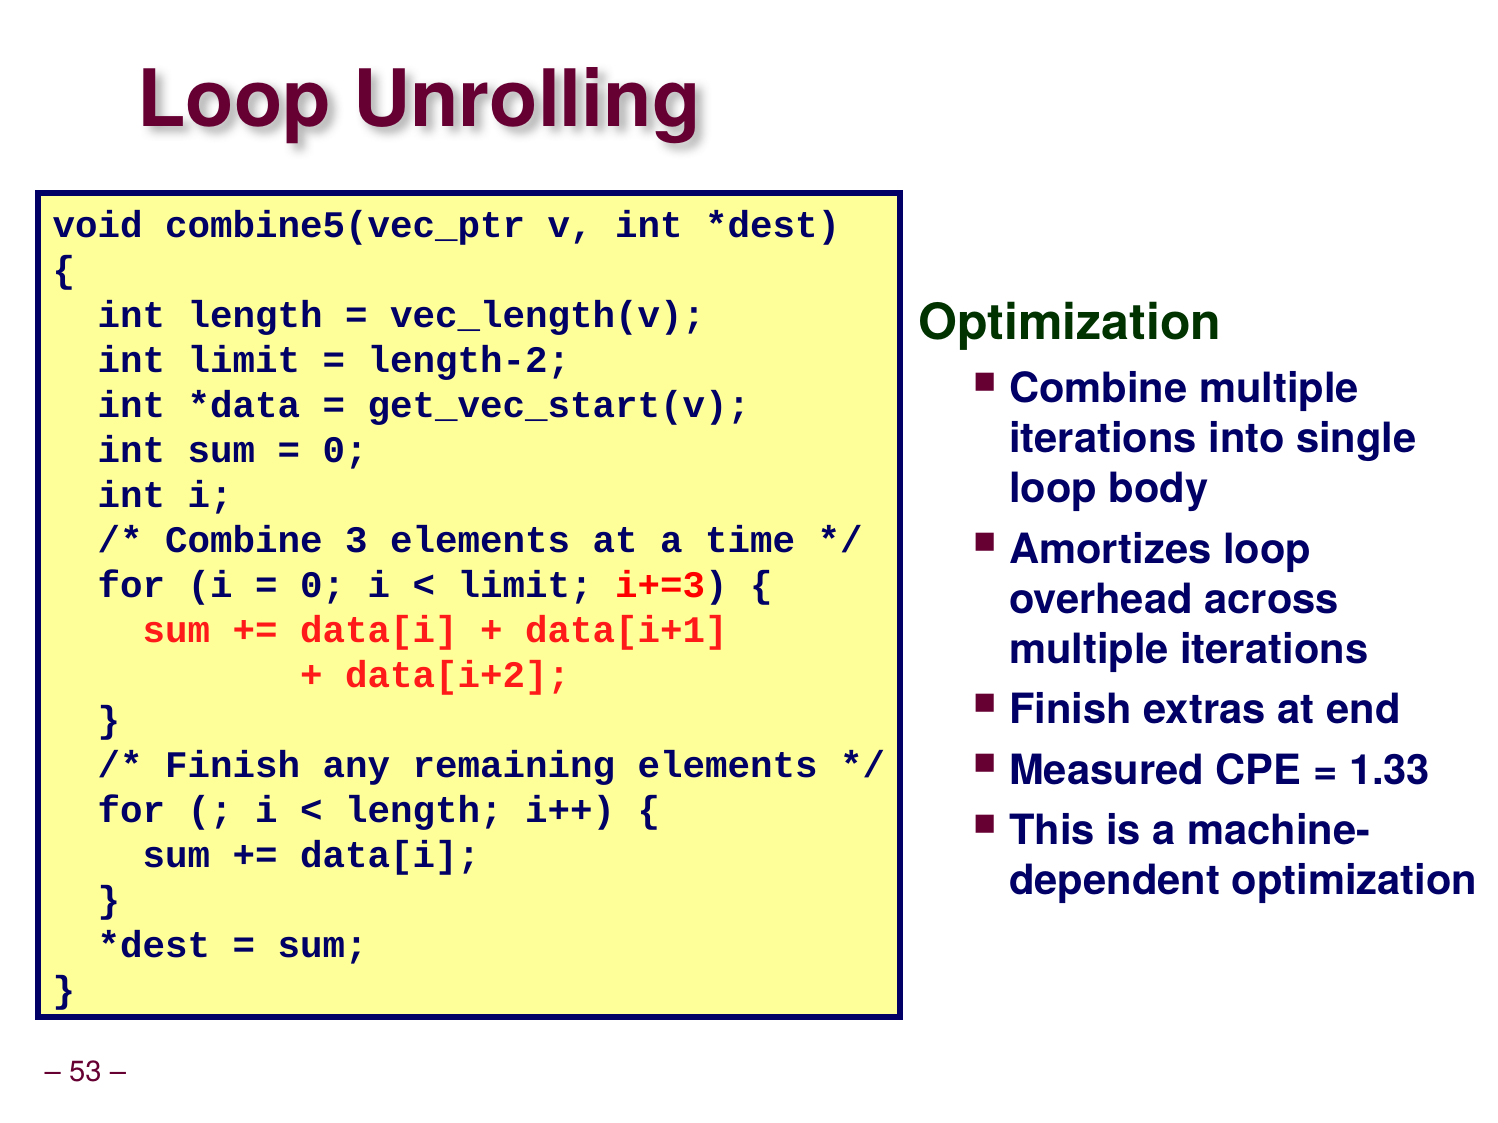

# Loop Unrolling
void combine5(vec_ptr v, int *dest)
{
  int length = vec_length(v);
  int limit = length-2;
  int *data = get_vec_start(v);
  int sum = 0;
  int i;
  /* Combine 3 elements at a time */
  for (i = 0; i < limit; i+=3) {
    sum += data[i] + data[i+1]
           + data[i+2];
  }
  /* Finish any remaining elements */
  for (; i < length; i++) {
    sum += data[i];
  }
  *dest = sum;
}
Optimization
Combine multiple iterations into single loop body
Amortizes loop overhead across multiple iterations
Finish extras at end
Measured CPE = 1.33
This is a machine-dependent optimization